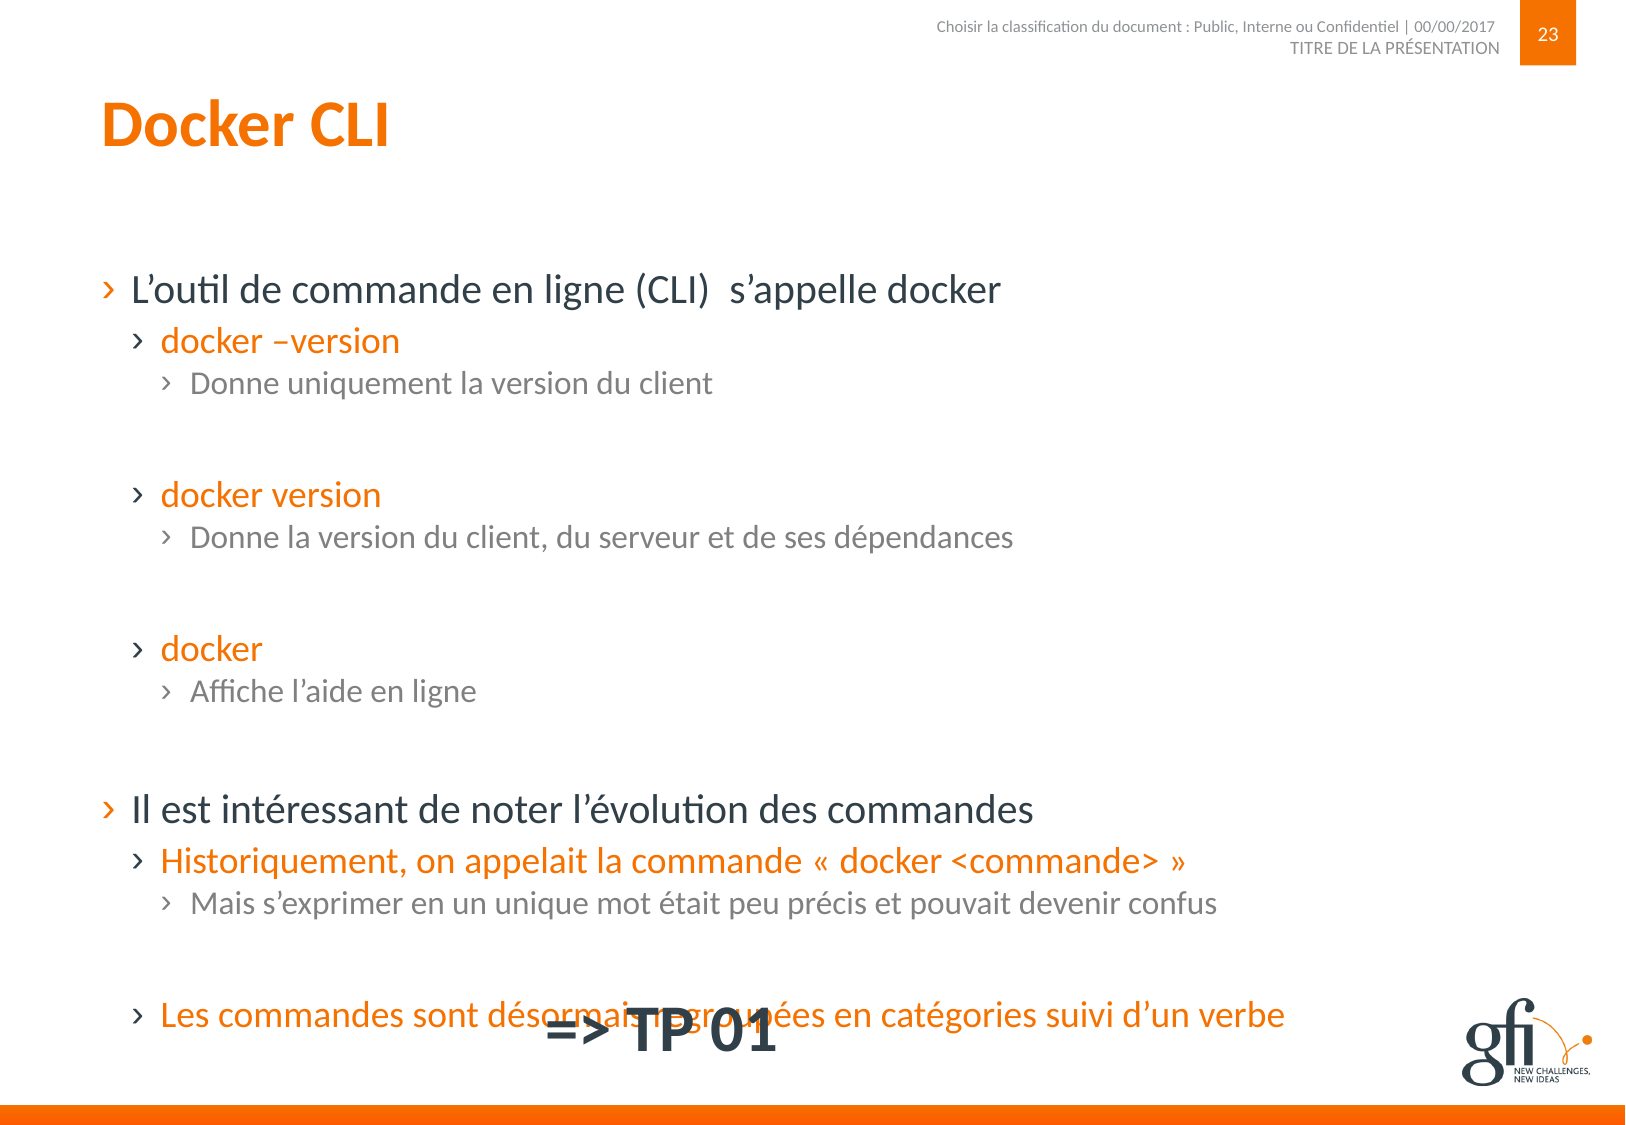

23
TITRE DE LA PRÉSENTATION
Choisir la classification du document : Public, Interne ou Confidentiel | 00/00/2017
# Docker CLI

L’outil de commande en ligne (CLI)  s’appelle docker
docker –version
Donne uniquement la version du client

docker version
Donne la version du client, du serveur et de ses dépendances

docker
Affiche l’aide en ligne

Il est intéressant de noter l’évolution des commandes
Historiquement, on appelait la commande « docker <commande> »
Mais s’exprimer en un unique mot était peu précis et pouvait devenir confus

Les commandes sont désormais regroupées en catégories suivi d’un verbe

 => TP 01